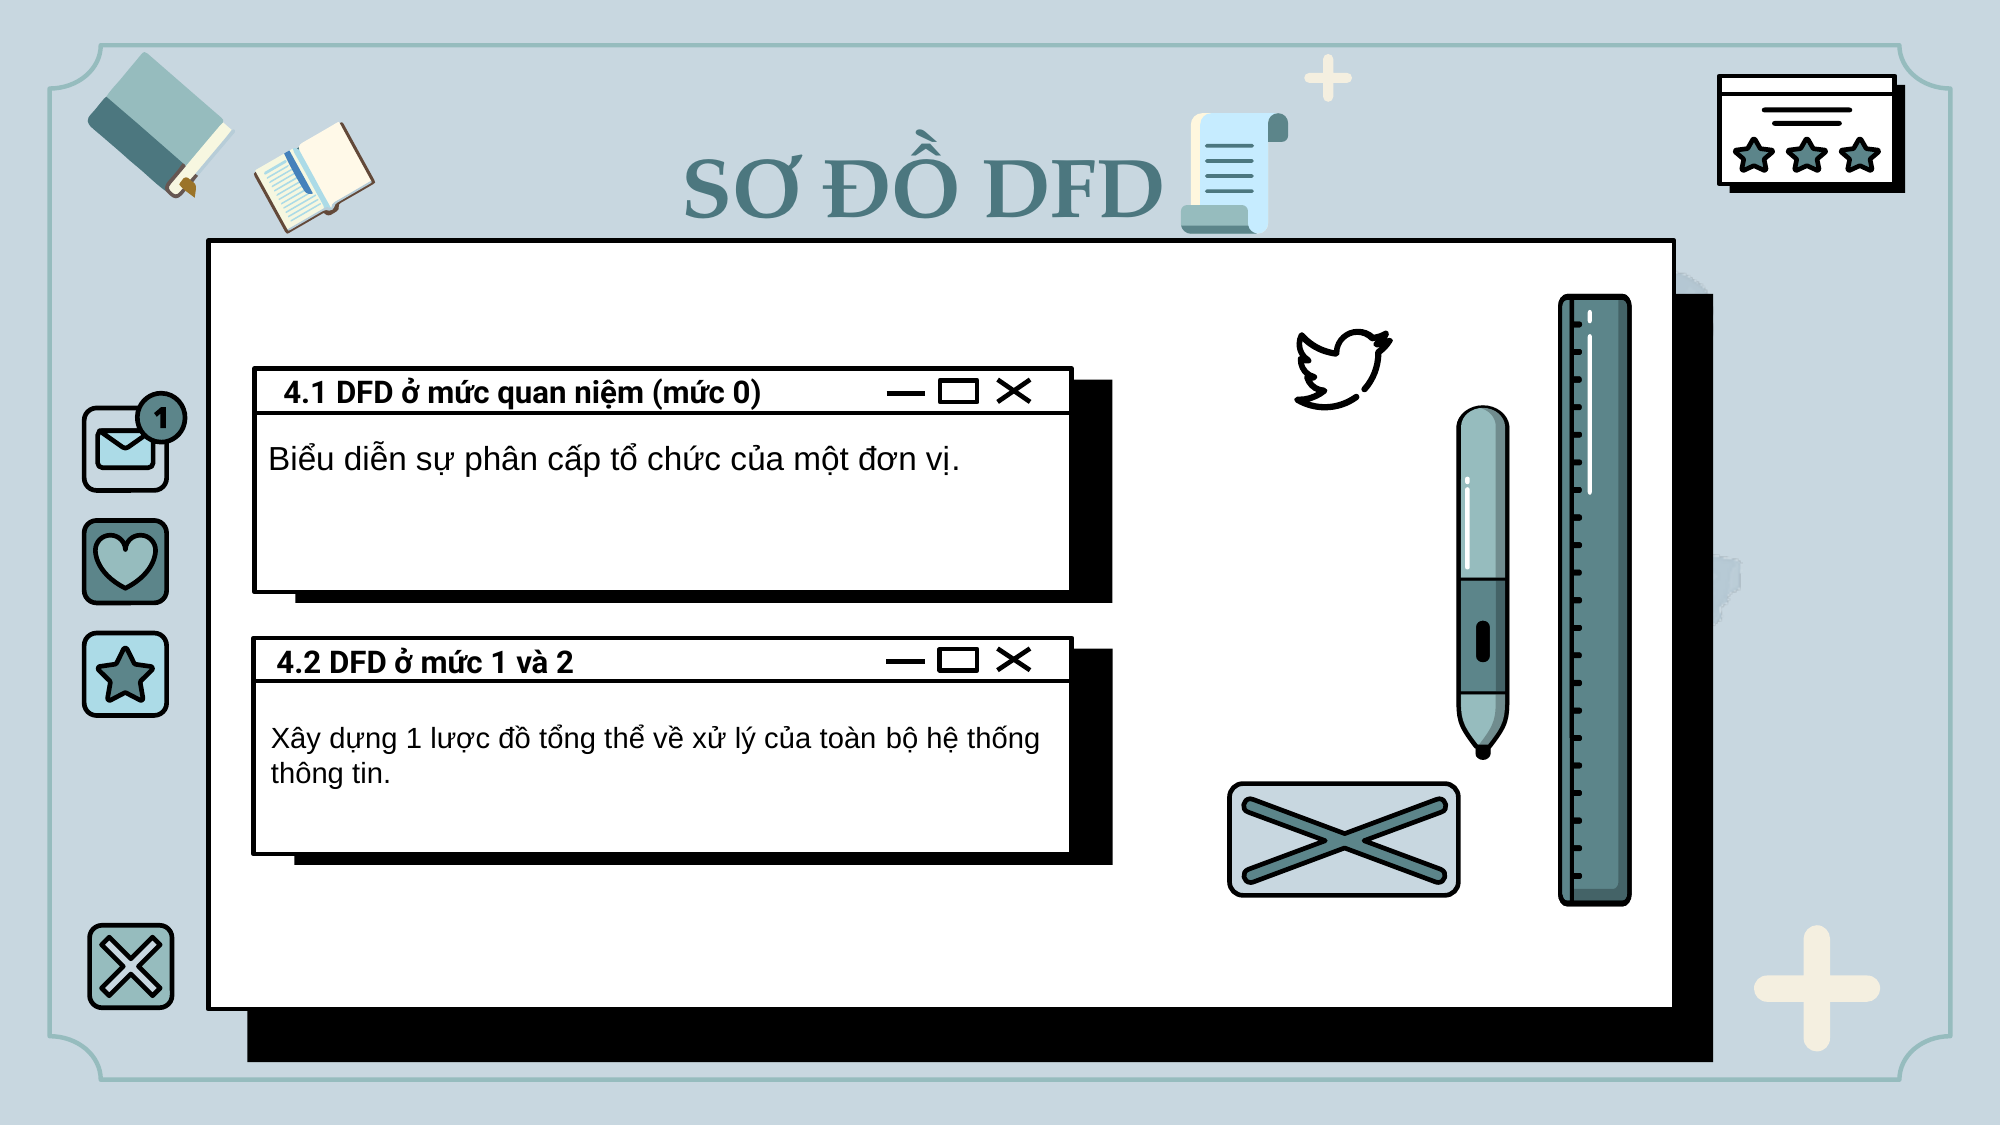

# SƠ ĐỒ DFD

4.1 DFD ở mức quan niệm (mức 0)

Biểu diễn sự phân cấp tổ chức của một đơn vị.

4.2 DFD ở mức 1 và 2

Xây dựng 1 lược đồ tổng thể về xử lý của toàn bộ hệ thống thông tin.